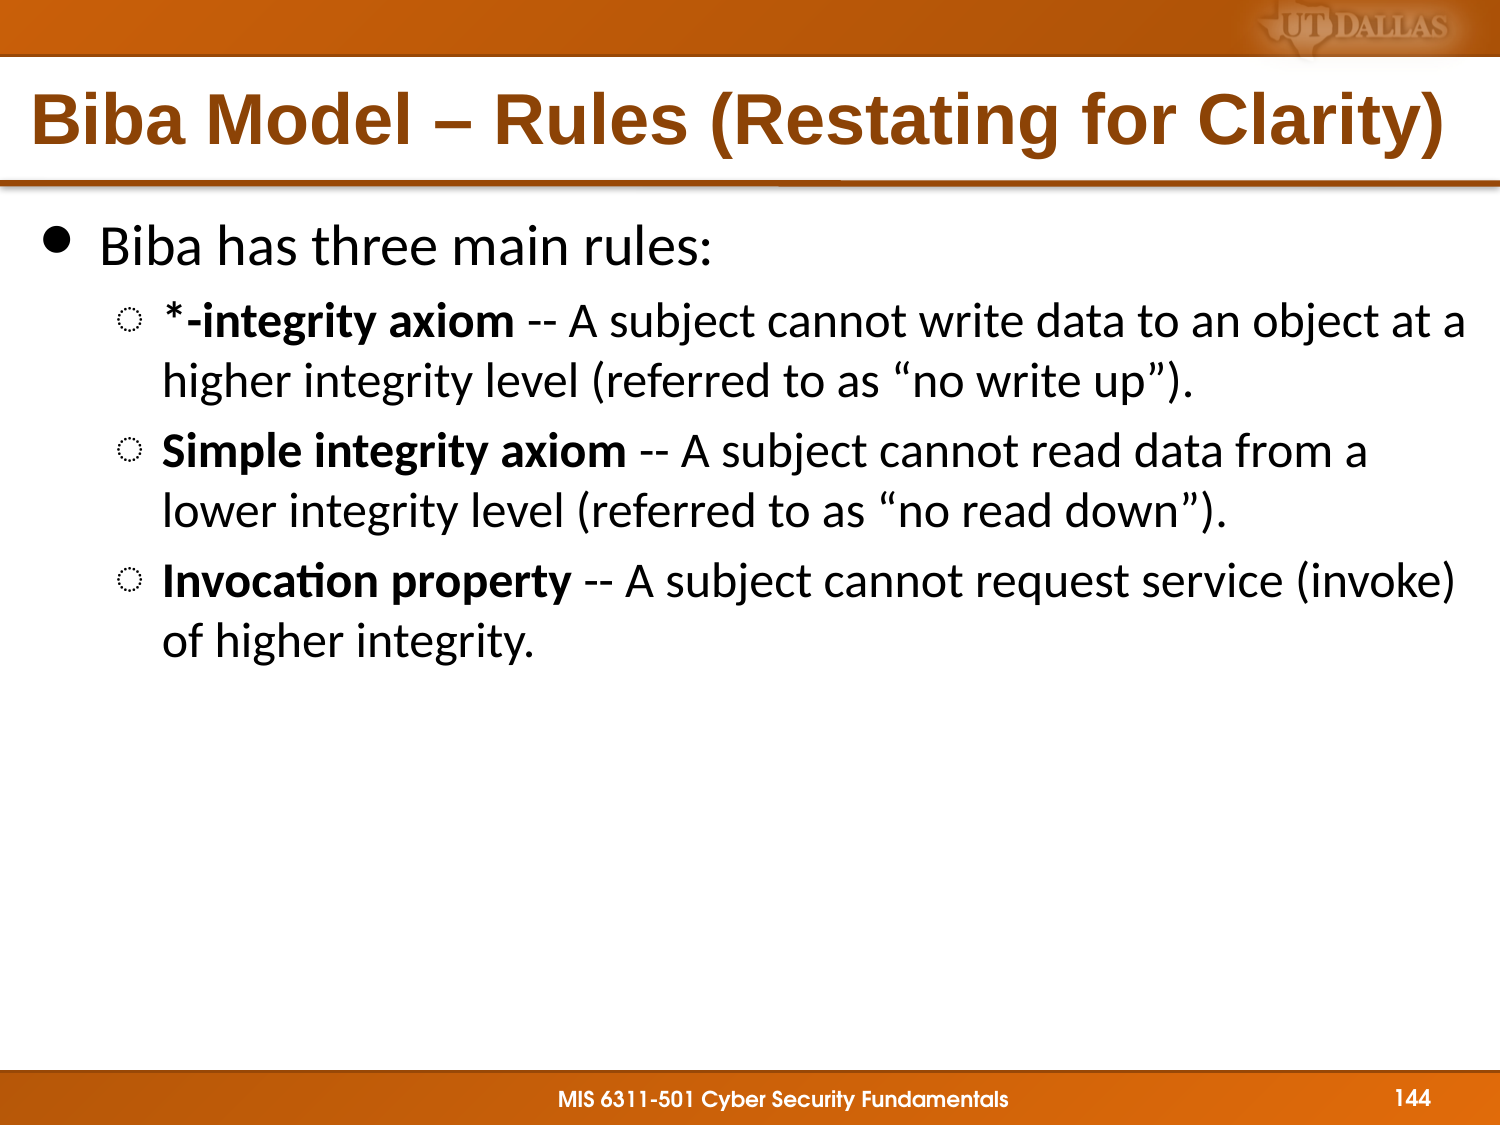

# Biba Model – Rules (Restating for Clarity)
Biba has three main rules:
*-integrity axiom -- A subject cannot write data to an object at a higher integrity level (referred to as “no write up”).
Simple integrity axiom -- A subject cannot read data from a lower integrity level (referred to as “no read down”).
Invocation property -- A subject cannot request service (invoke) of higher integrity.
144